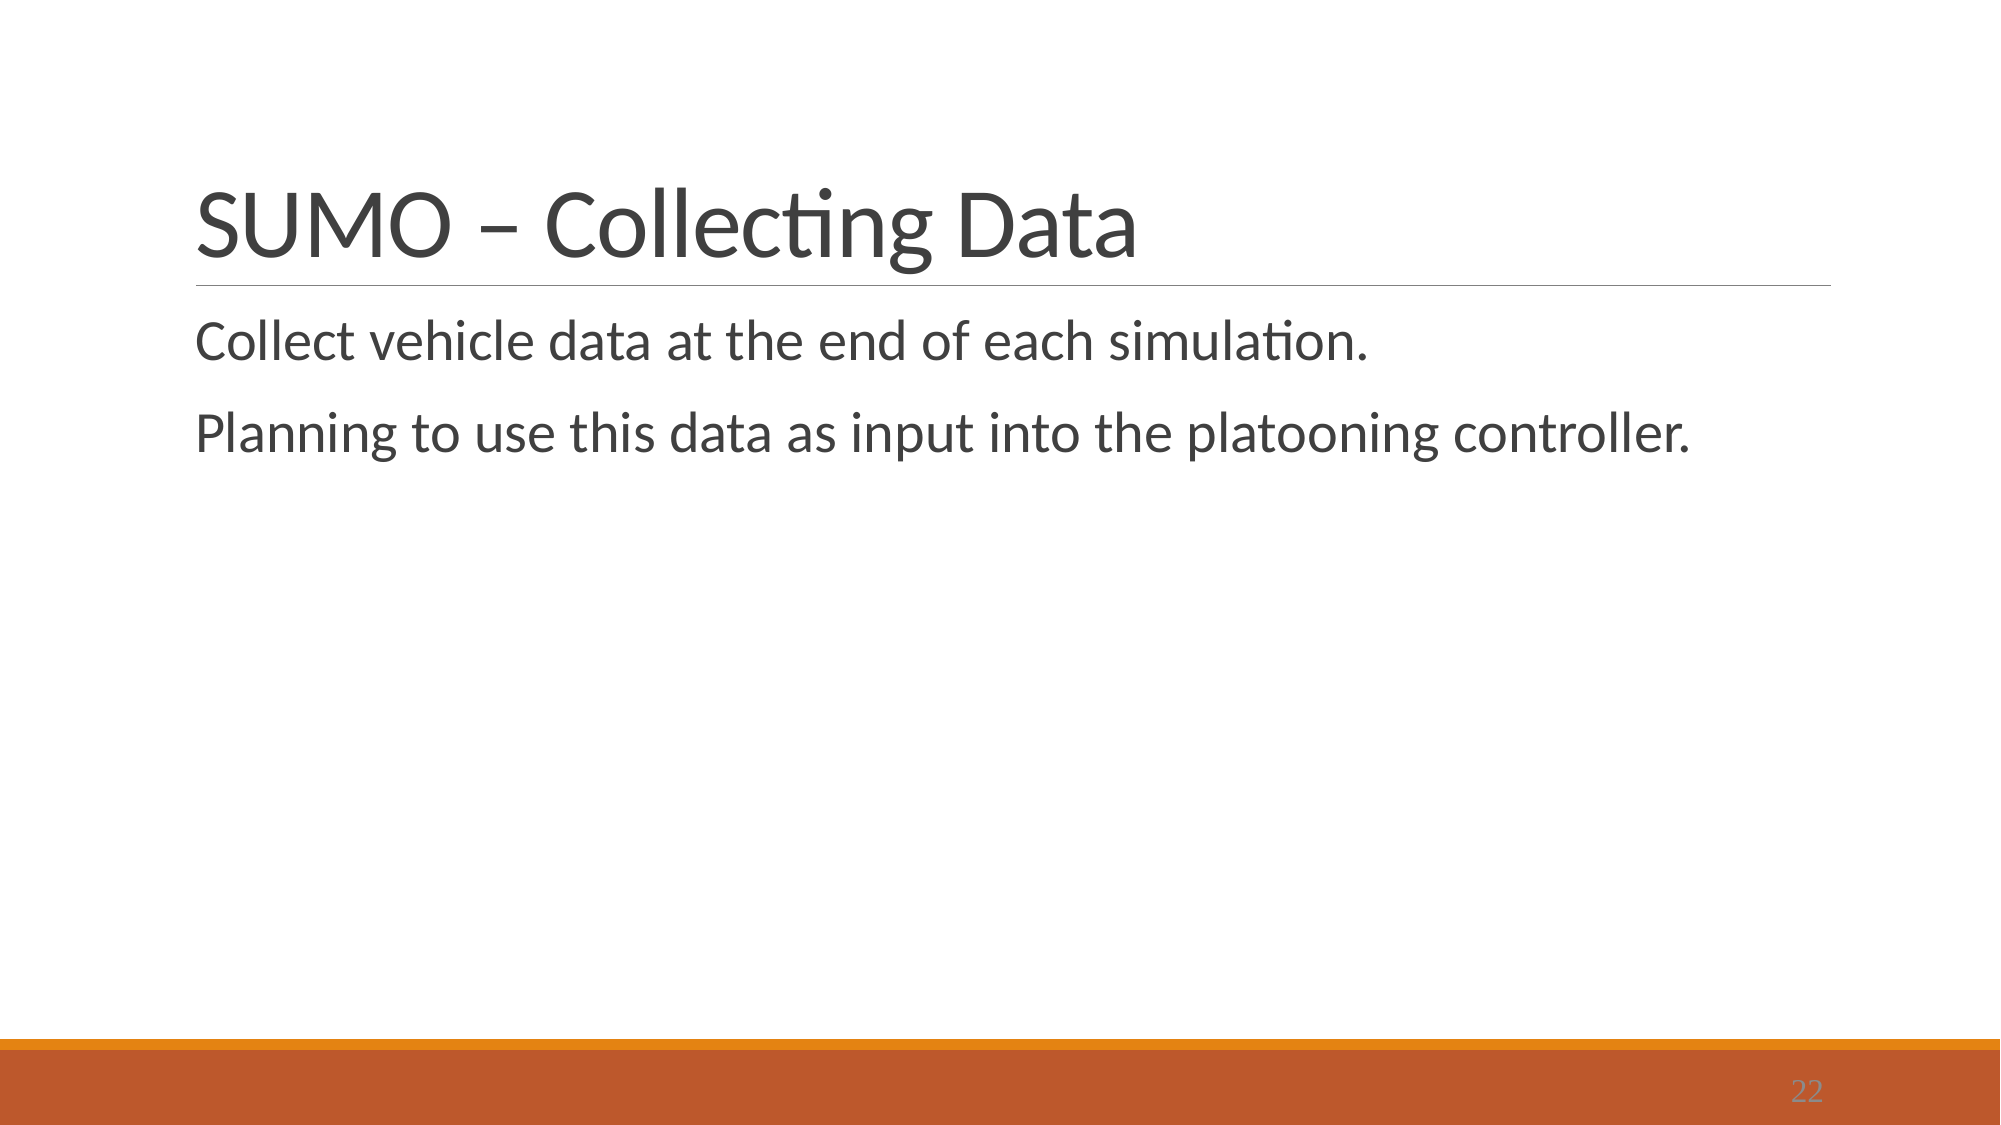

# SUMO – Collecting Data
Collect vehicle data at the end of each simulation.
Planning to use this data as input into the platooning controller.

22